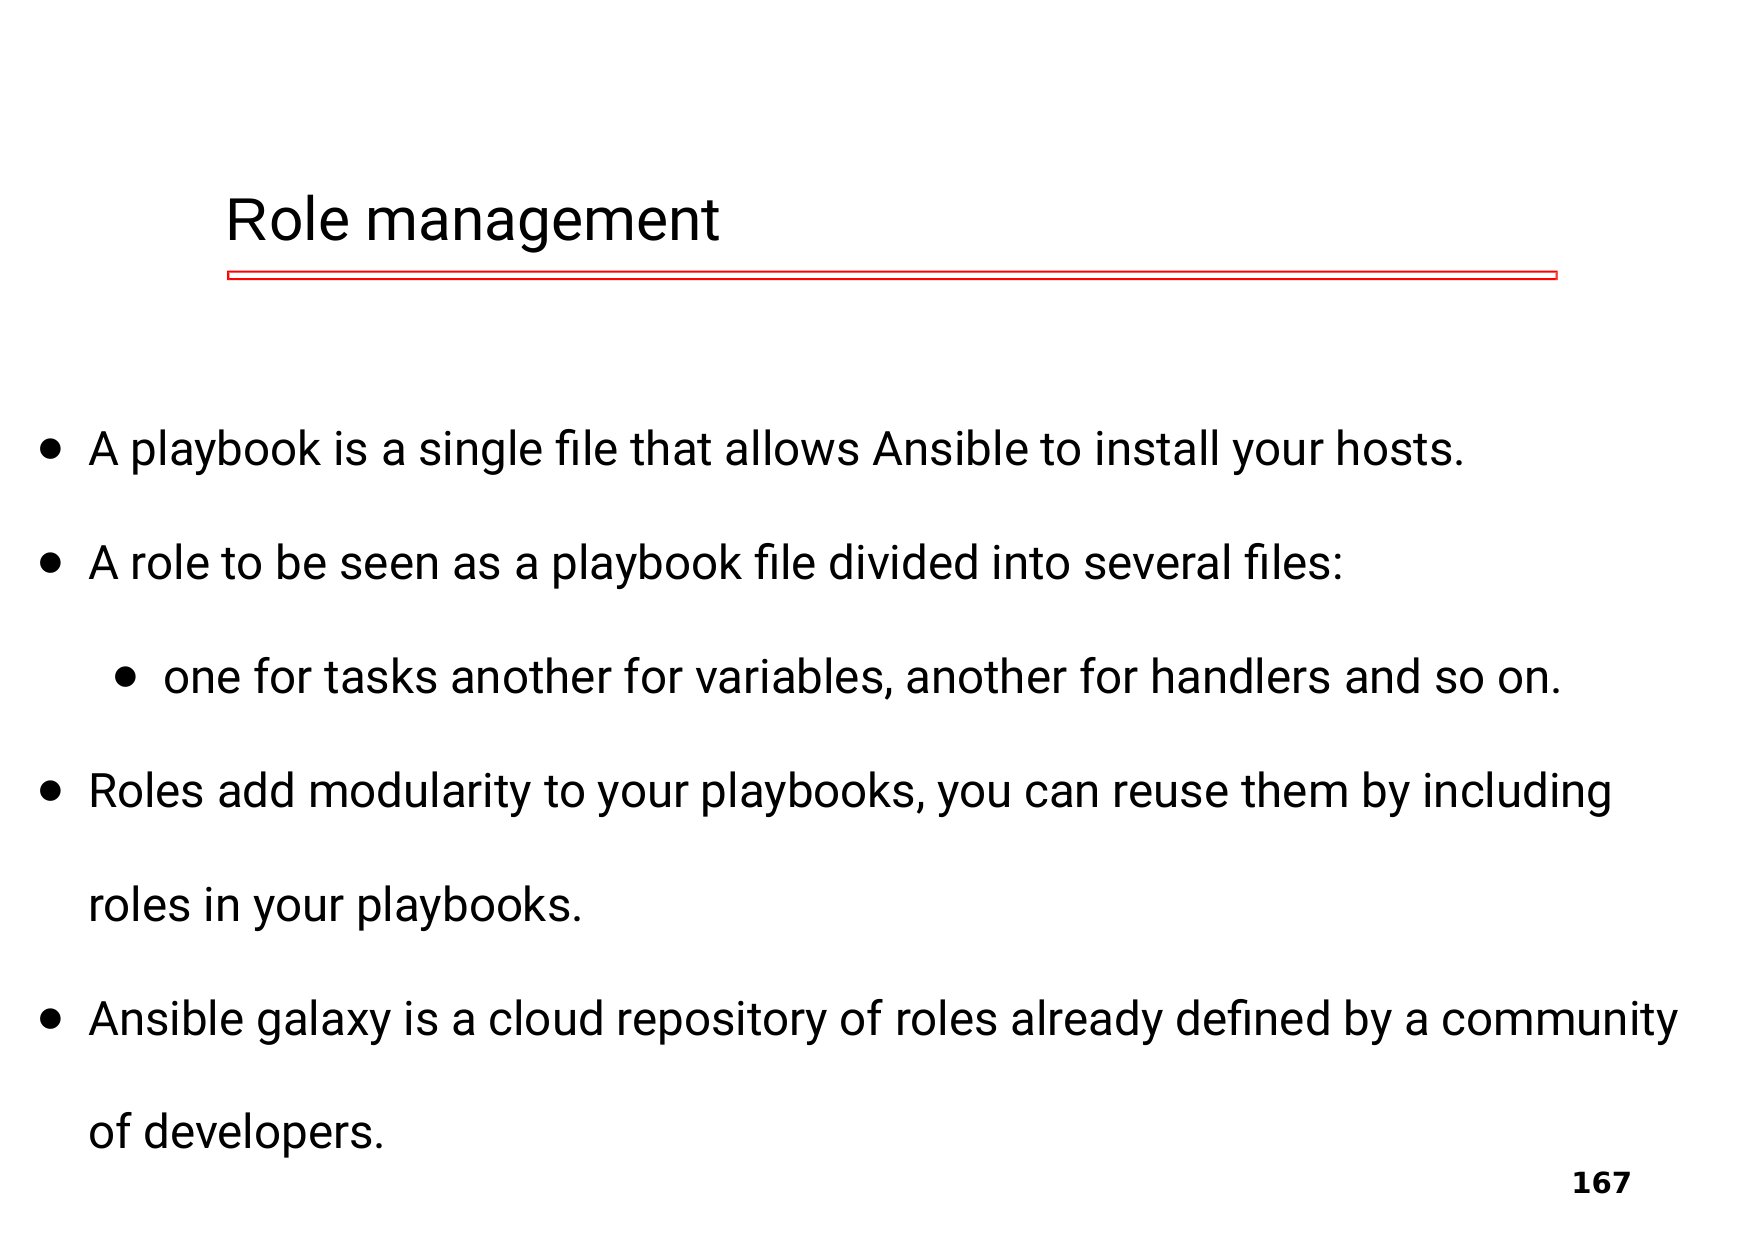

# Role management
A playbook is a single file that allows Ansible to install your hosts.
A role to be seen as a playbook file divided into several files:
one for tasks another for variables, another for handlers and so on.
Roles add modularity to your playbooks, you can reuse them by including roles in your playbooks.
Ansible galaxy is a cloud repository of roles already defined by a community of developers.

167